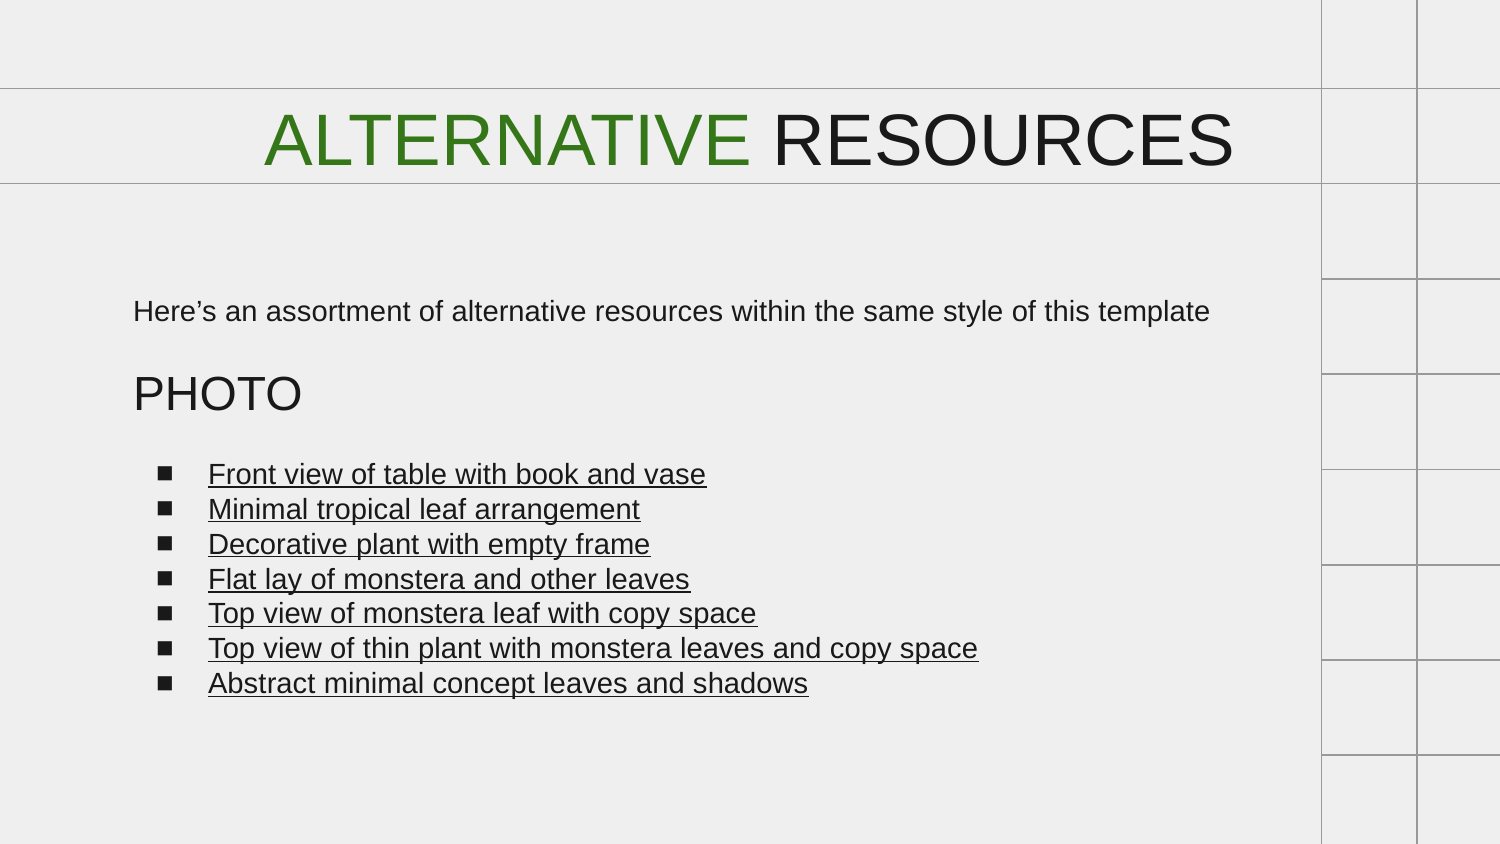

# ALTERNATIVE RESOURCES
Here’s an assortment of alternative resources within the same style of this template

PHOTO

Front view of table with book and vase
Minimal tropical leaf arrangement
Decorative plant with empty frame
Flat lay of monstera and other leaves
Top view of monstera leaf with copy space
Top view of thin plant with monstera leaves and copy space
Abstract minimal concept leaves and shadows